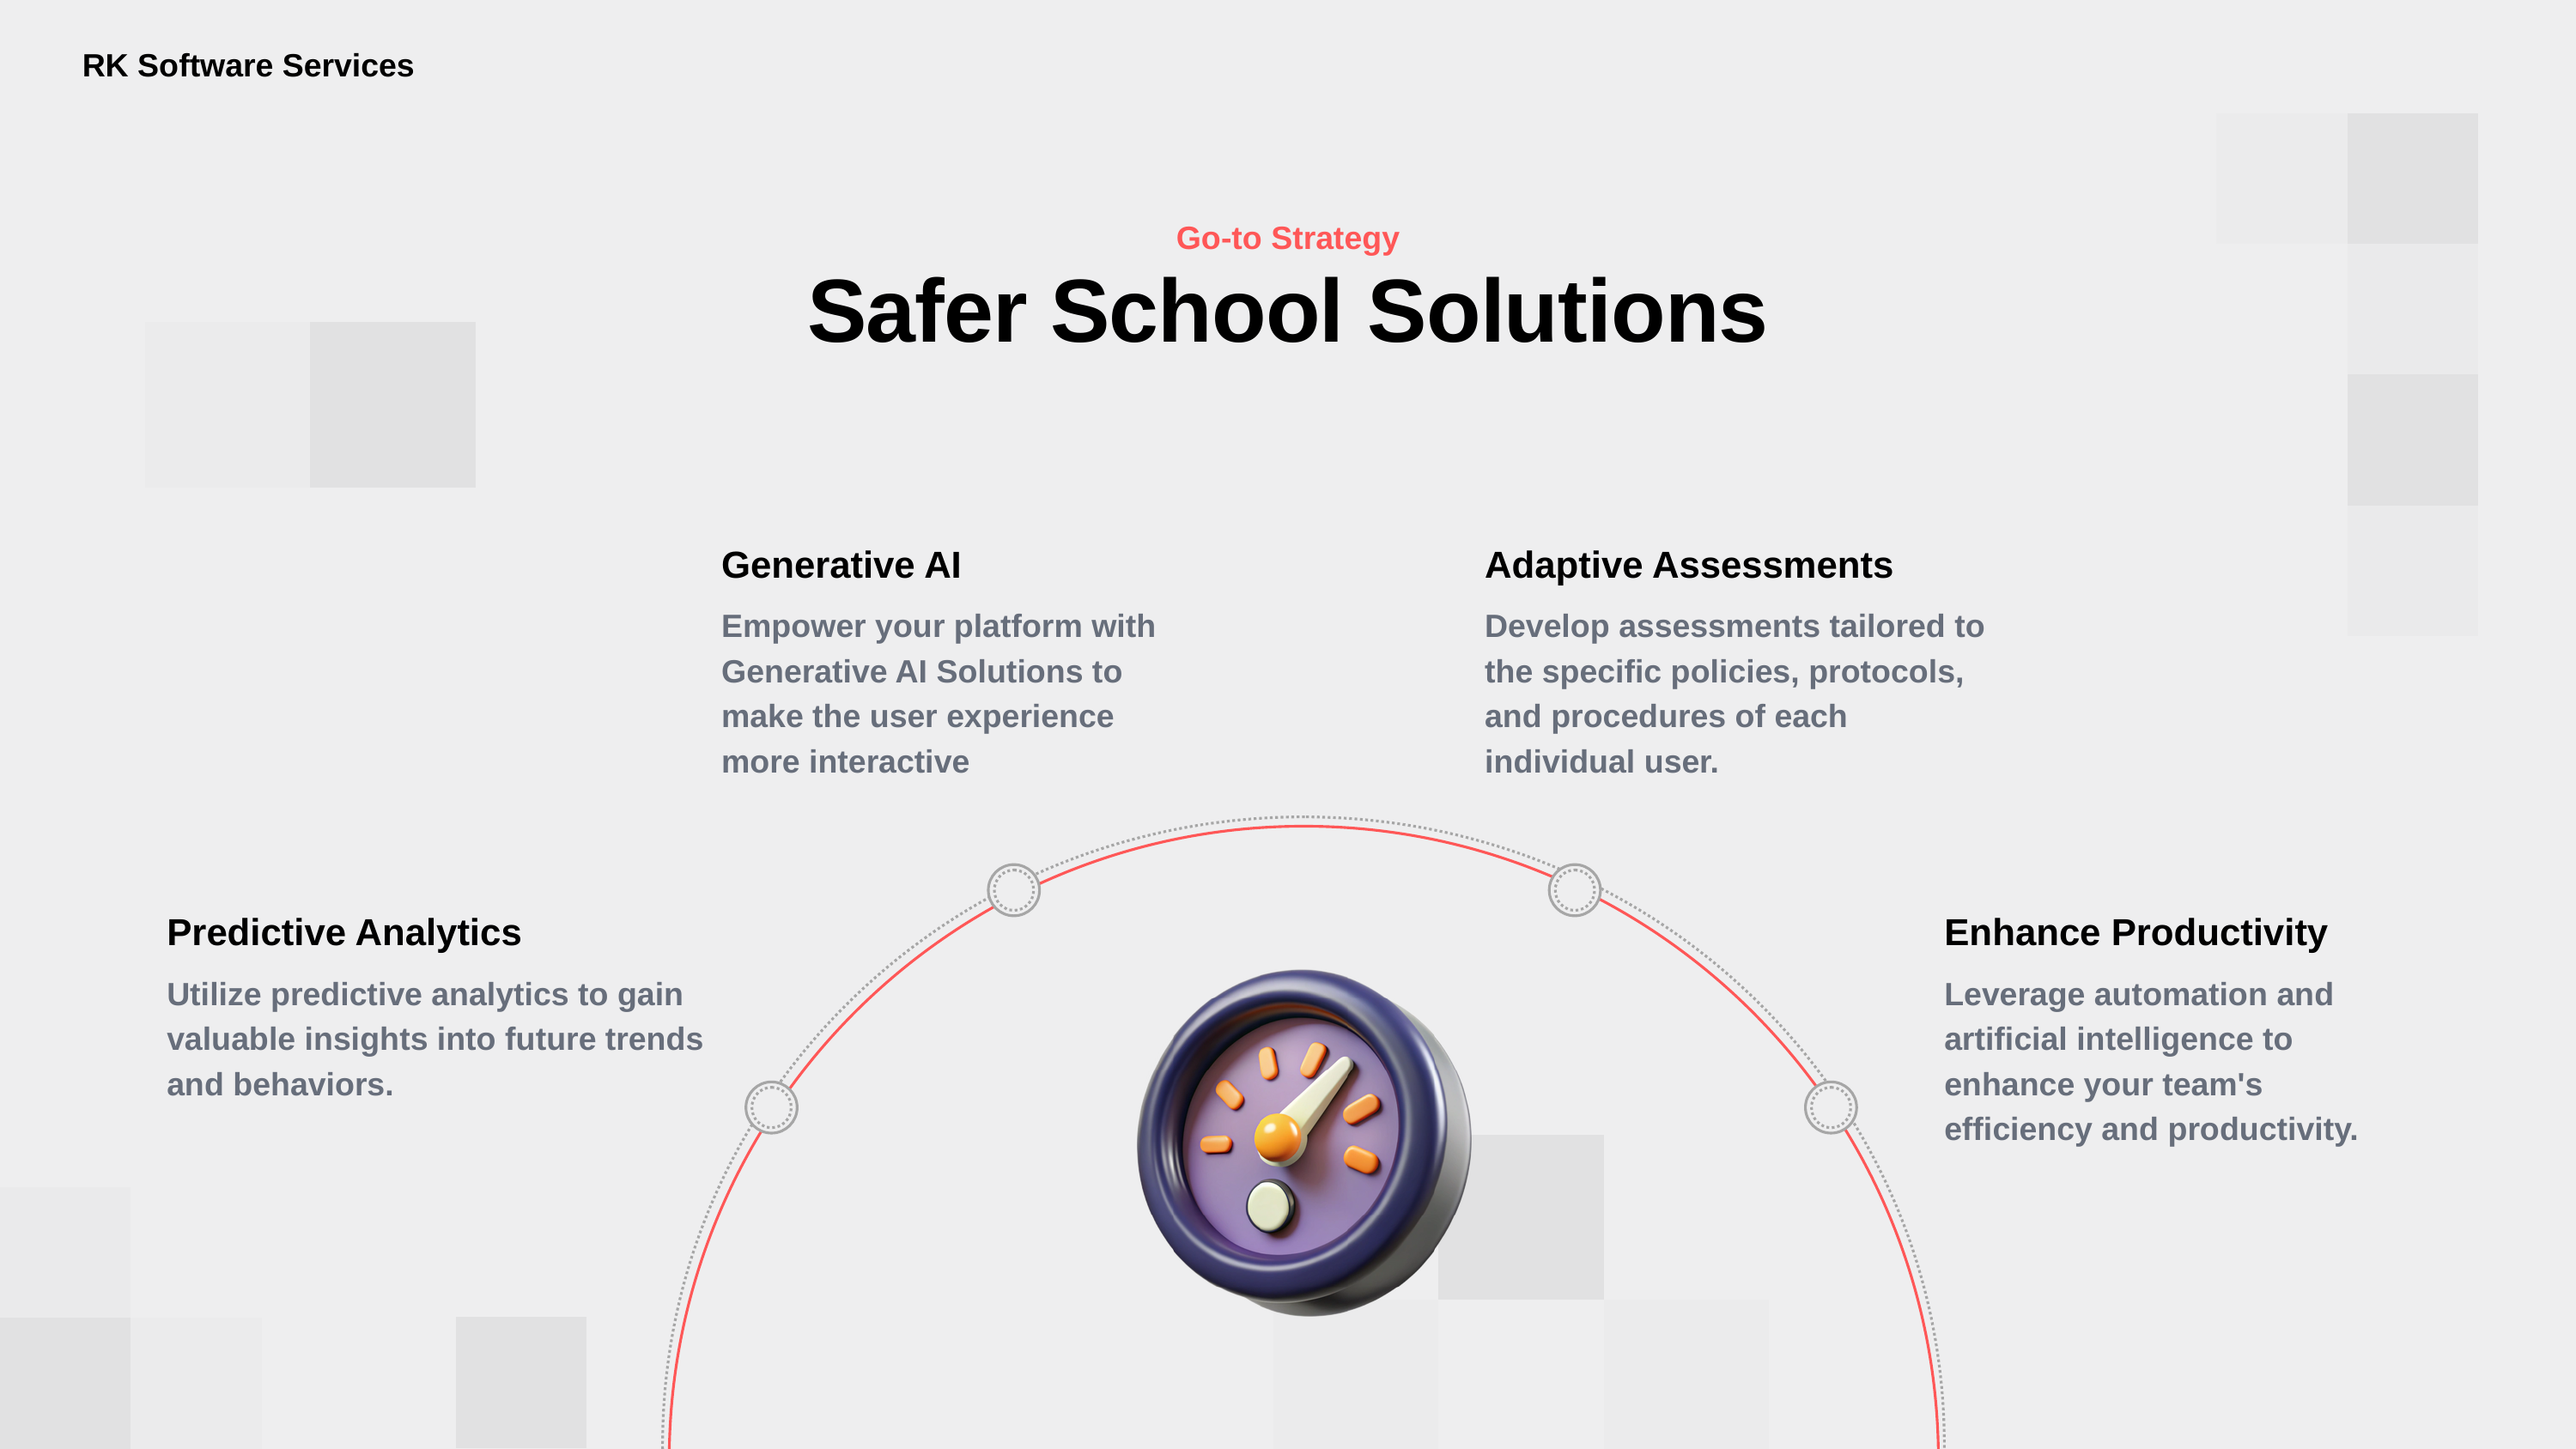

RK Software Services

Go-to Strategy
Safer School Solutions

Generative AI
Adaptive Assessments
Empower your platform with Generative AI Solutions to make the user experience more interactive
Develop assessments tailored to the specific policies, protocols, and procedures of each individual user.

Predictive Analytics
Enhance Productivity

Utilize predictive analytics to gain valuable insights into future trends and behaviors.
Leverage automation and artificial intelligence to enhance your team's efficiency and productivity.